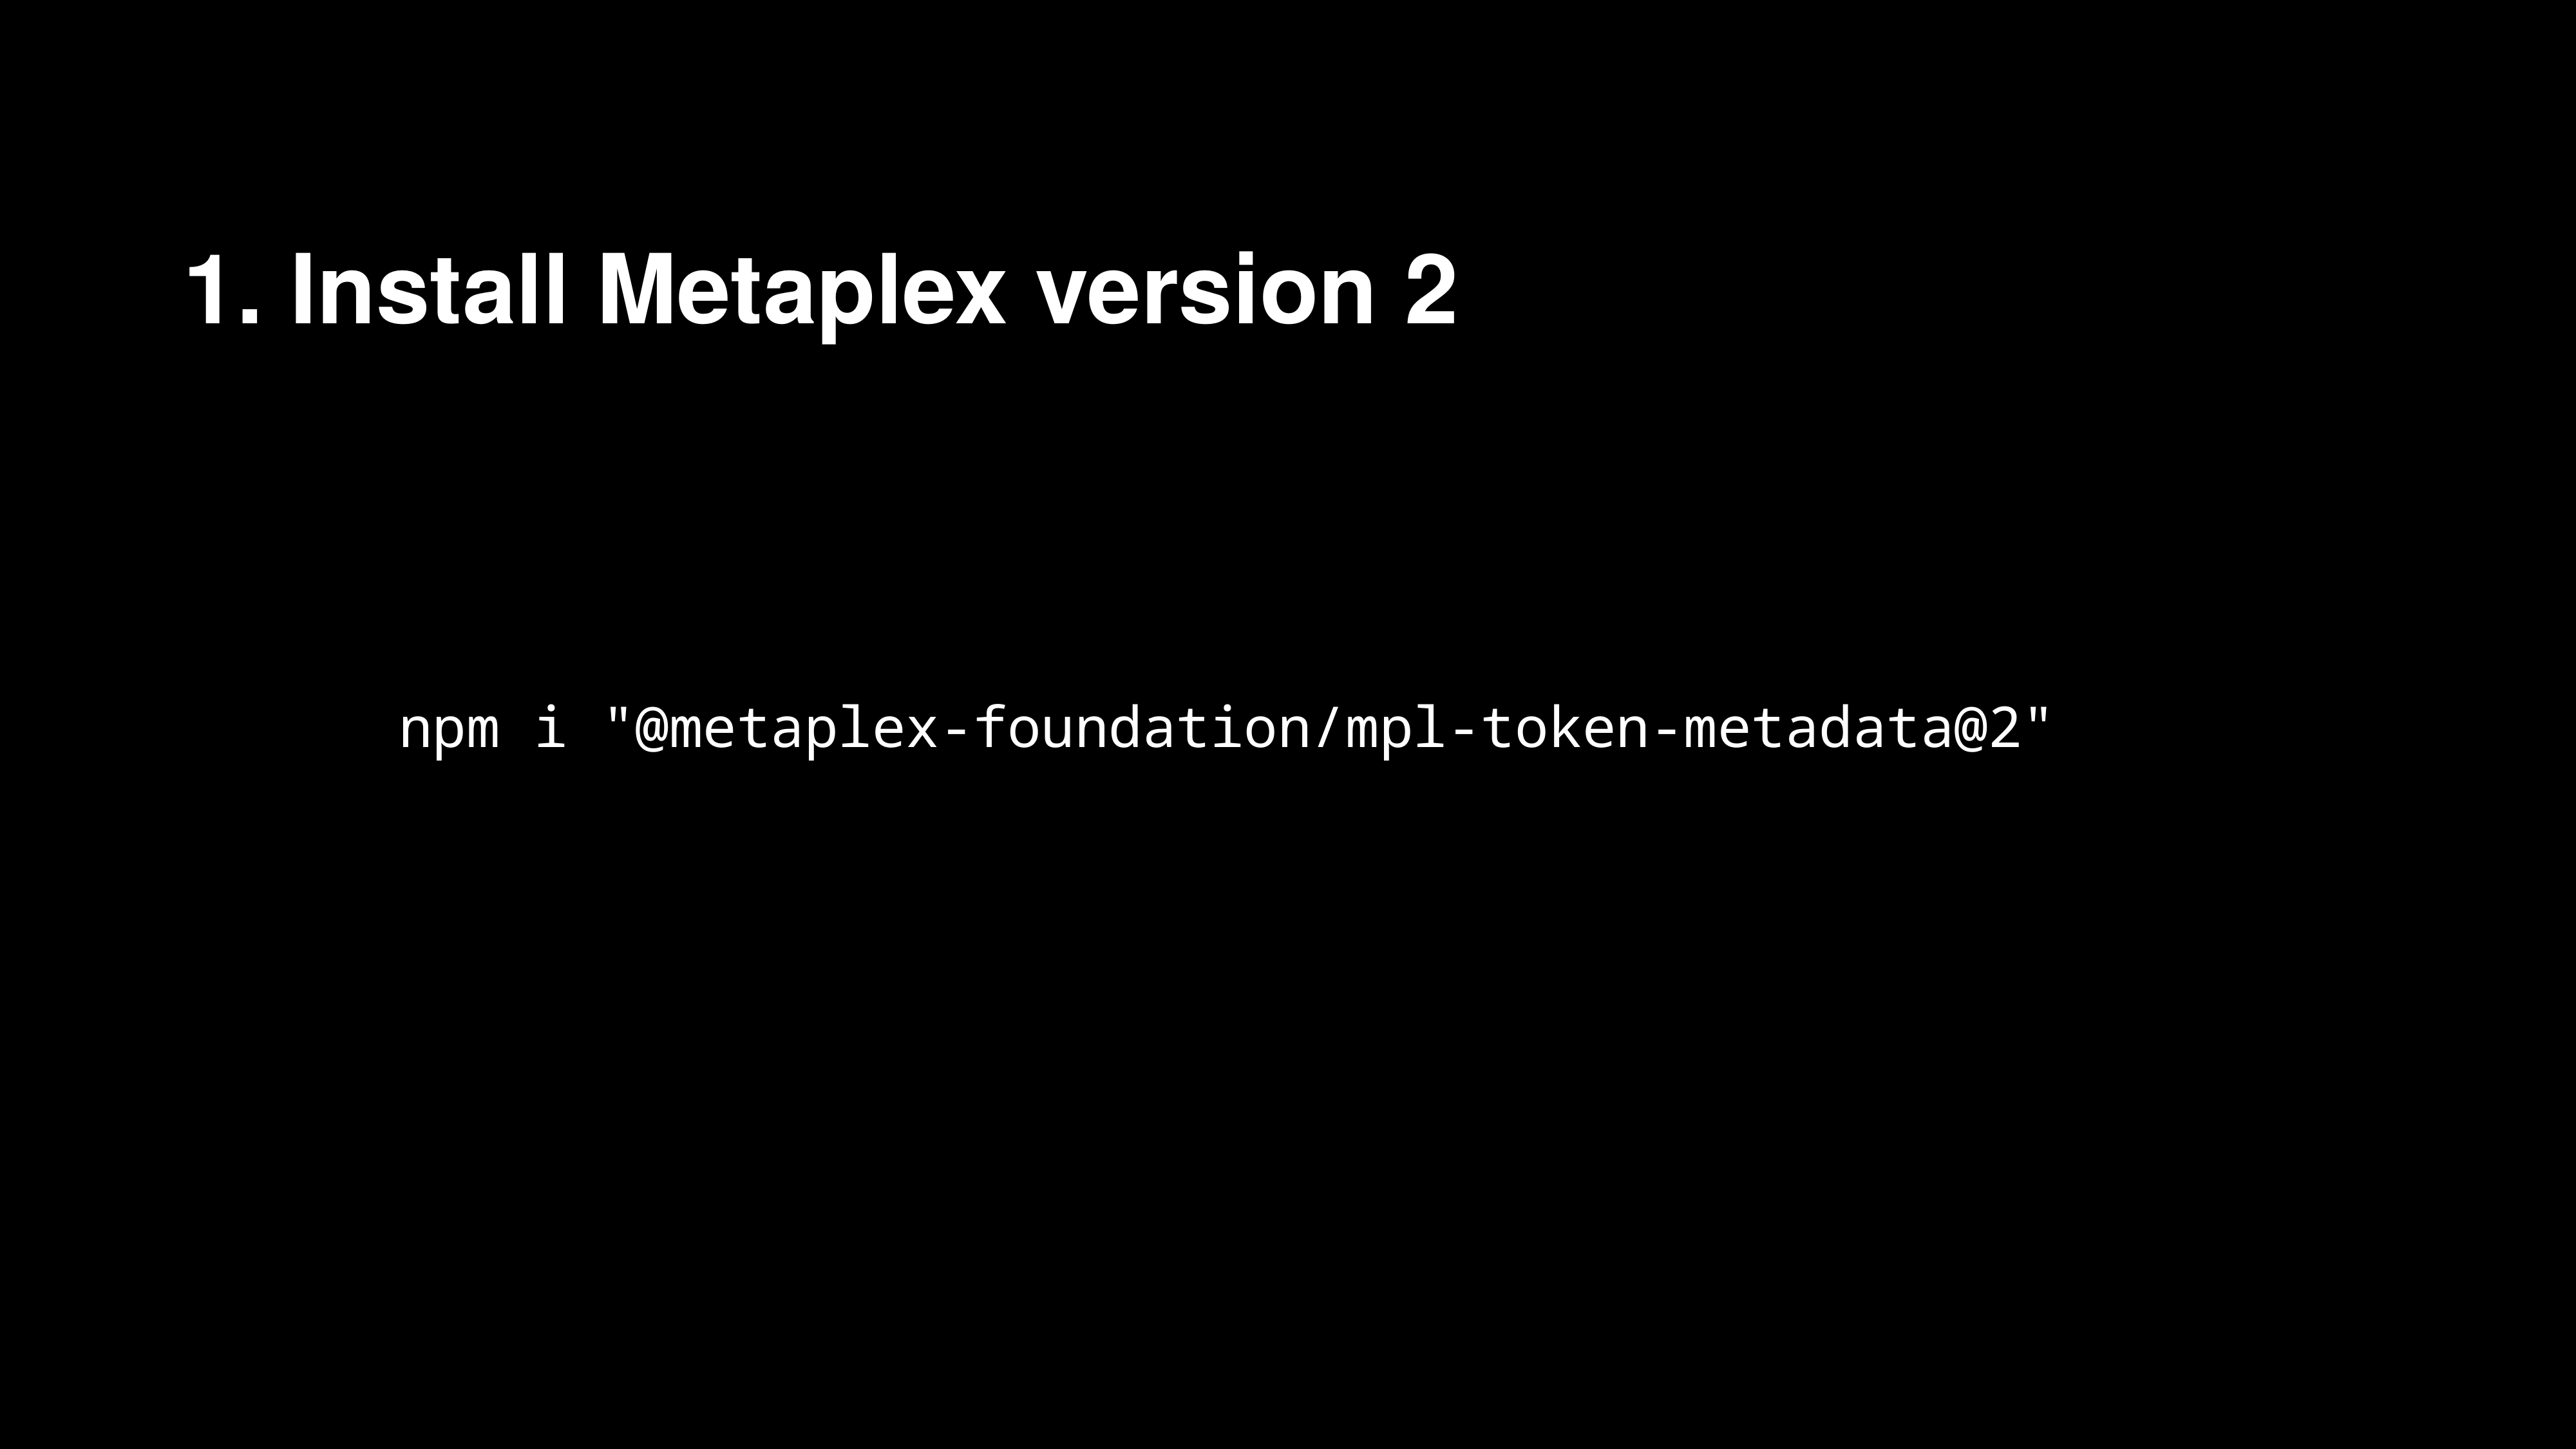

1. Install Metaplex version 2
npm i "@metaplex-foundation/mpl-token-metadata@2"